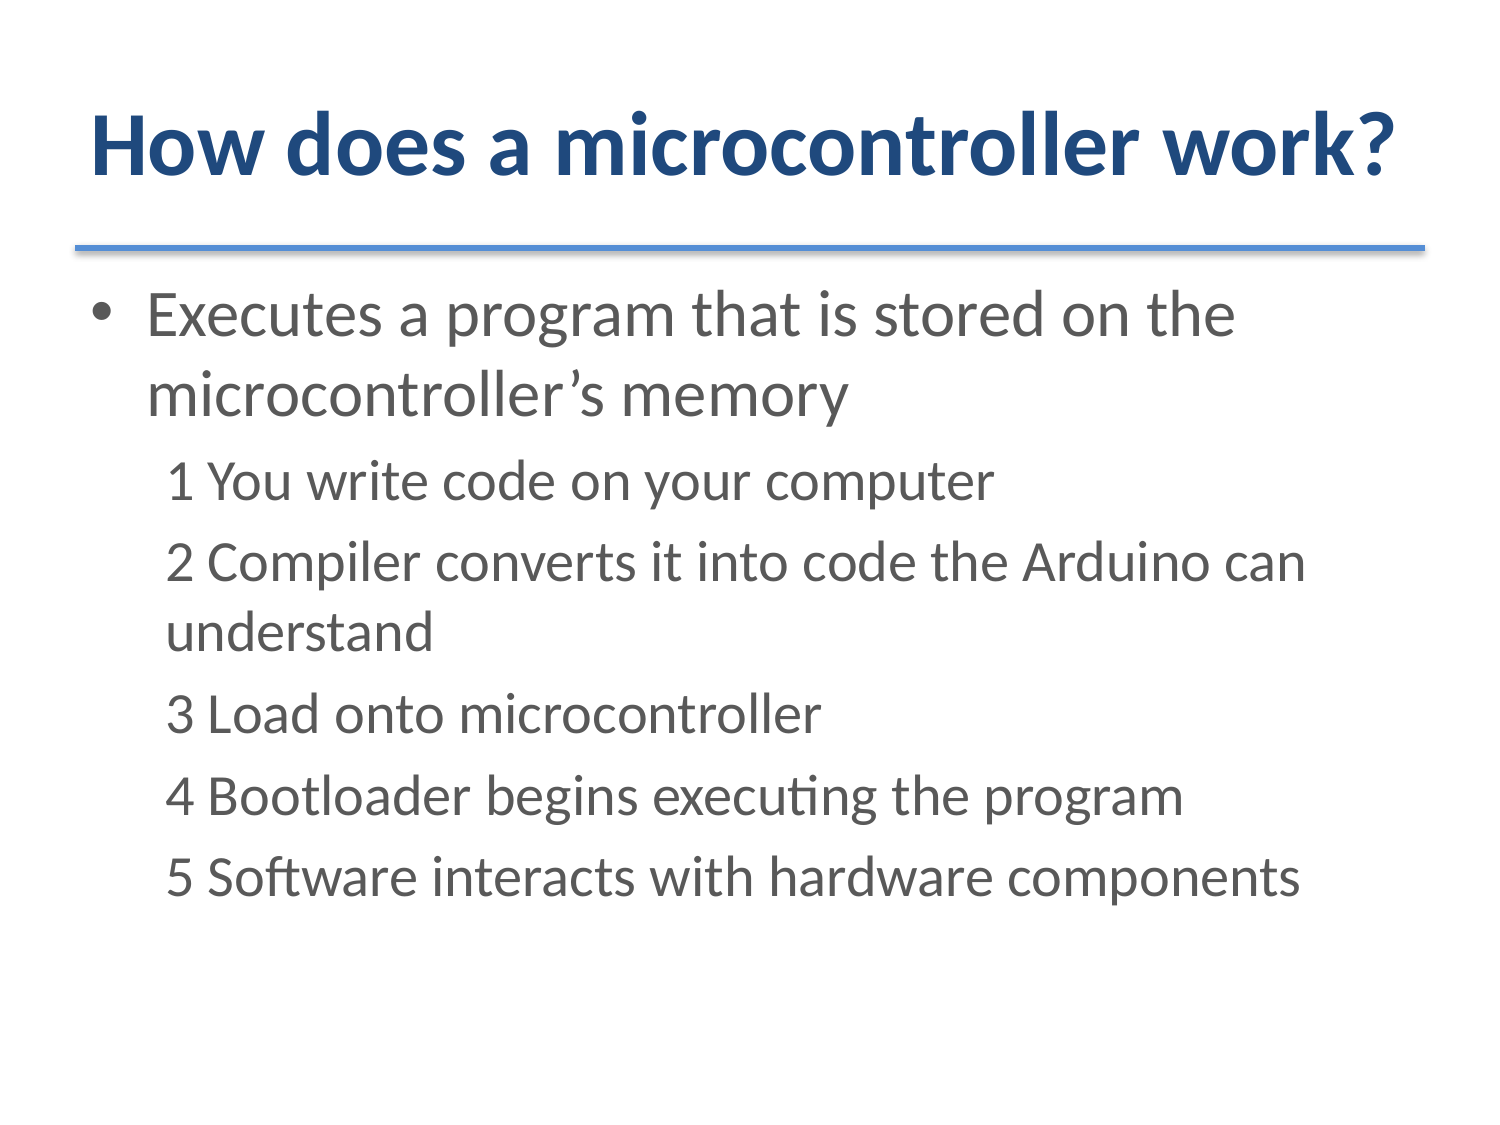

# How does a microcontroller work?
Executes a program that is stored on the microcontroller’s memory
1 You write code on your computer
2 Compiler converts it into code the Arduino can 	understand
3 Load onto microcontroller
4 Bootloader begins executing the program
5 Software interacts with hardware components